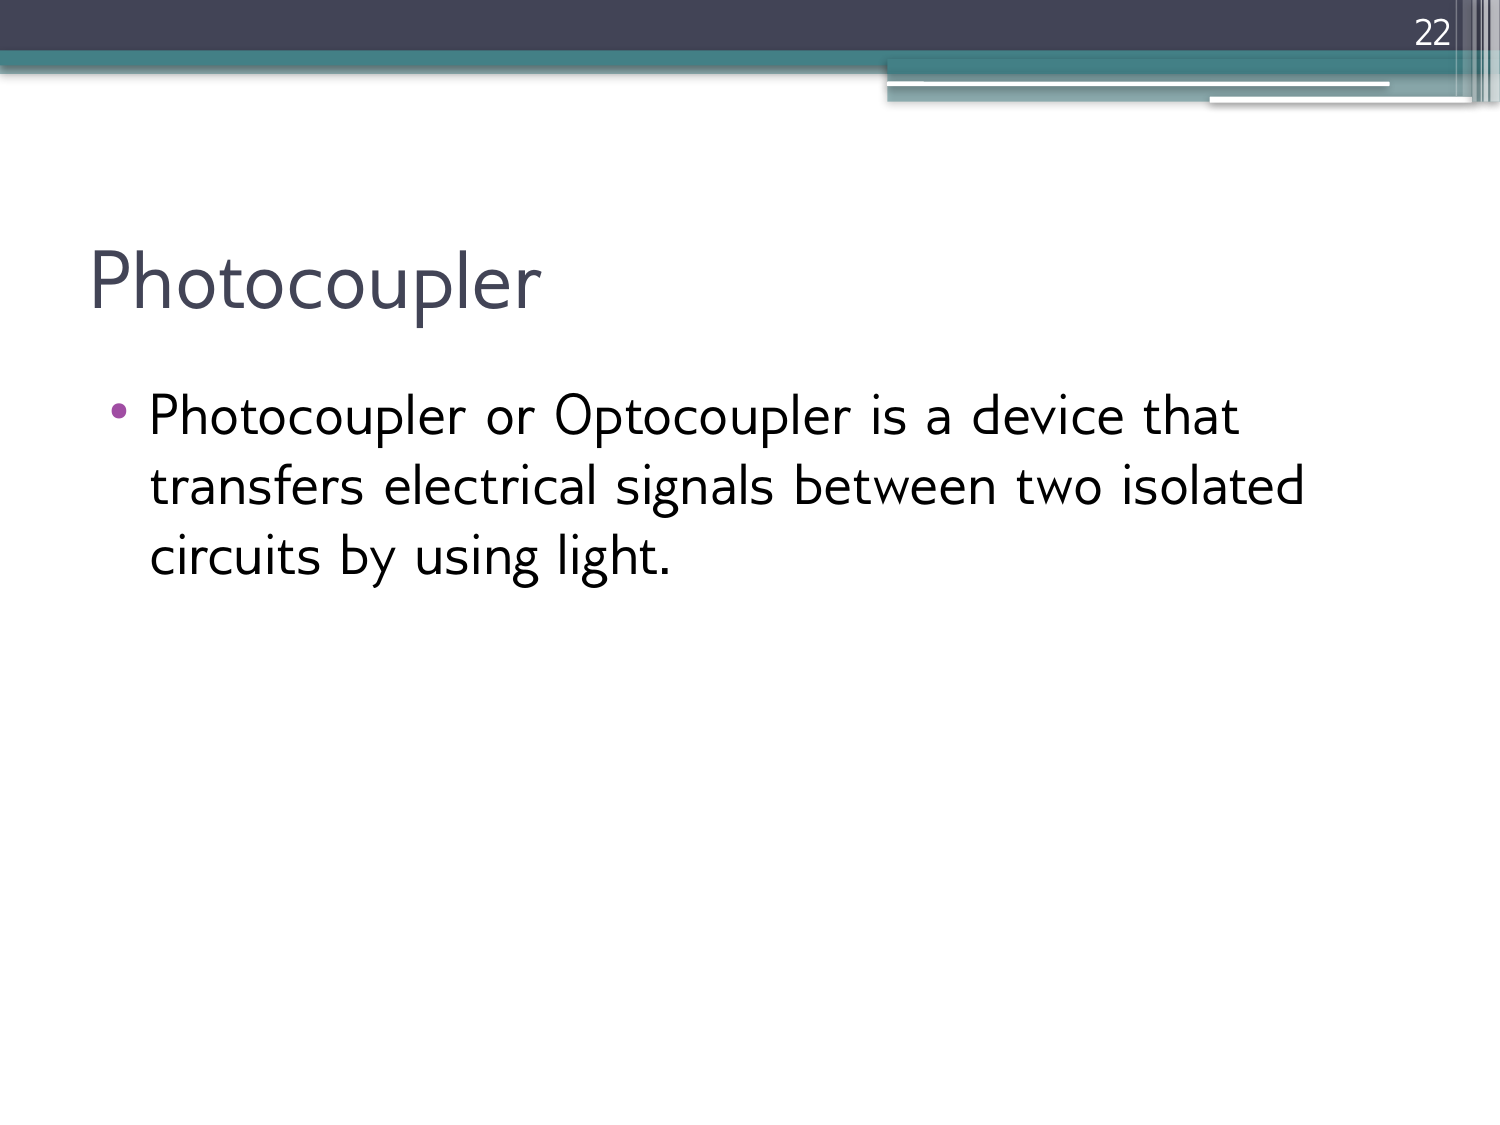

22
# Photocoupler
Photocoupler or Optocoupler is a device that transfers electrical signals between two isolated circuits by using light.